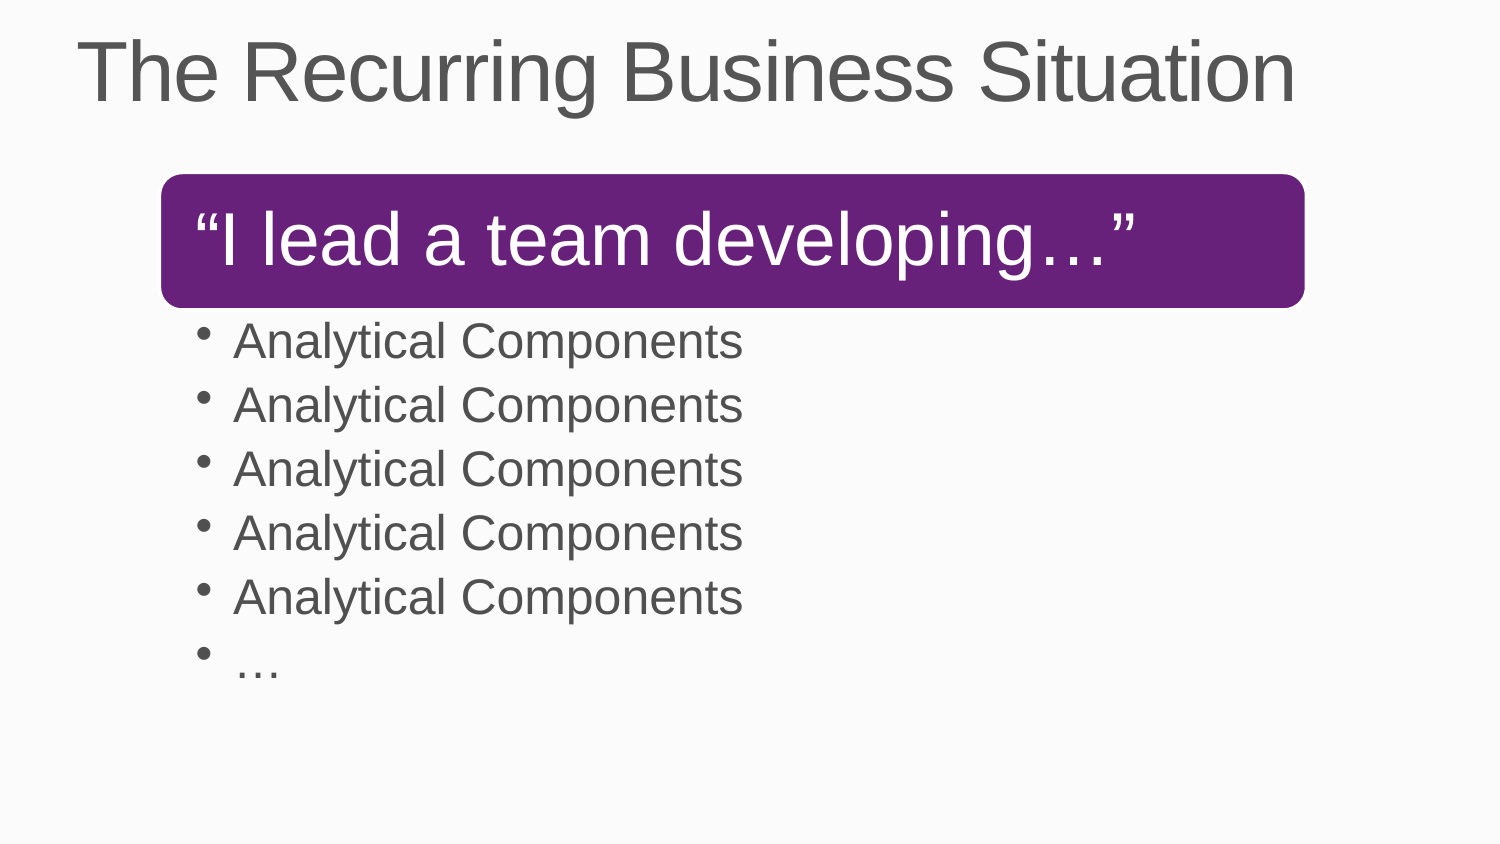

# The Recurring Business Situation
“I lead a team developing…”
Analytical Components
Analytical Components
Analytical Components
Analytical Components
Analytical Components
…